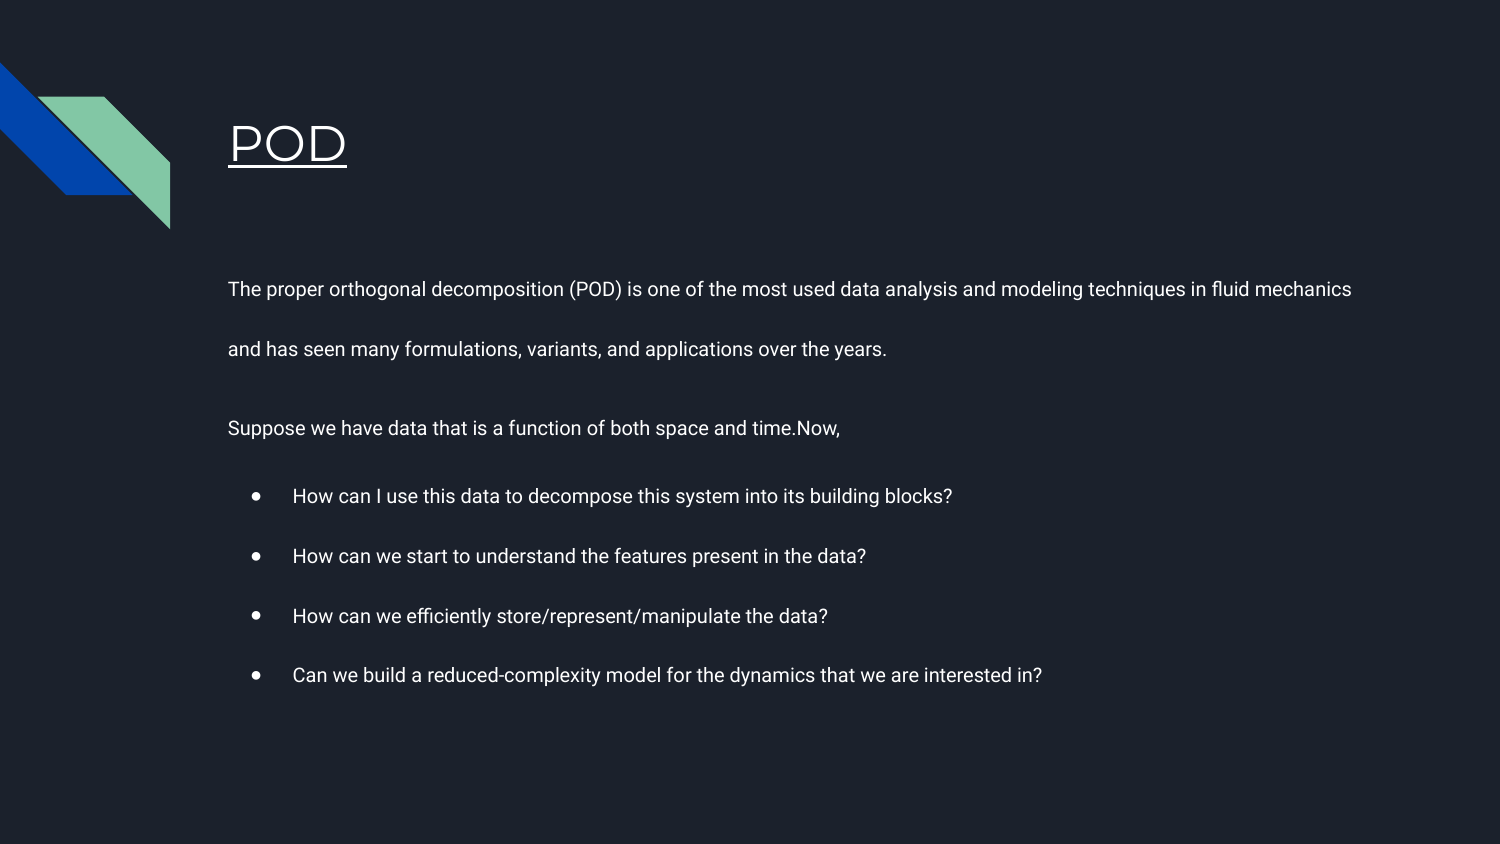

# POD
The proper orthogonal decomposition (POD) is one of the most used data analysis and modeling techniques in fluid mechanics and has seen many formulations, variants, and applications over the years.
Suppose we have data that is a function of both space and time.Now,
How can I use this data to decompose this system into its building blocks?
How can we start to understand the features present in the data?
How can we efficiently store/represent/manipulate the data?
Can we build a reduced-complexity model for the dynamics that we are interested in?